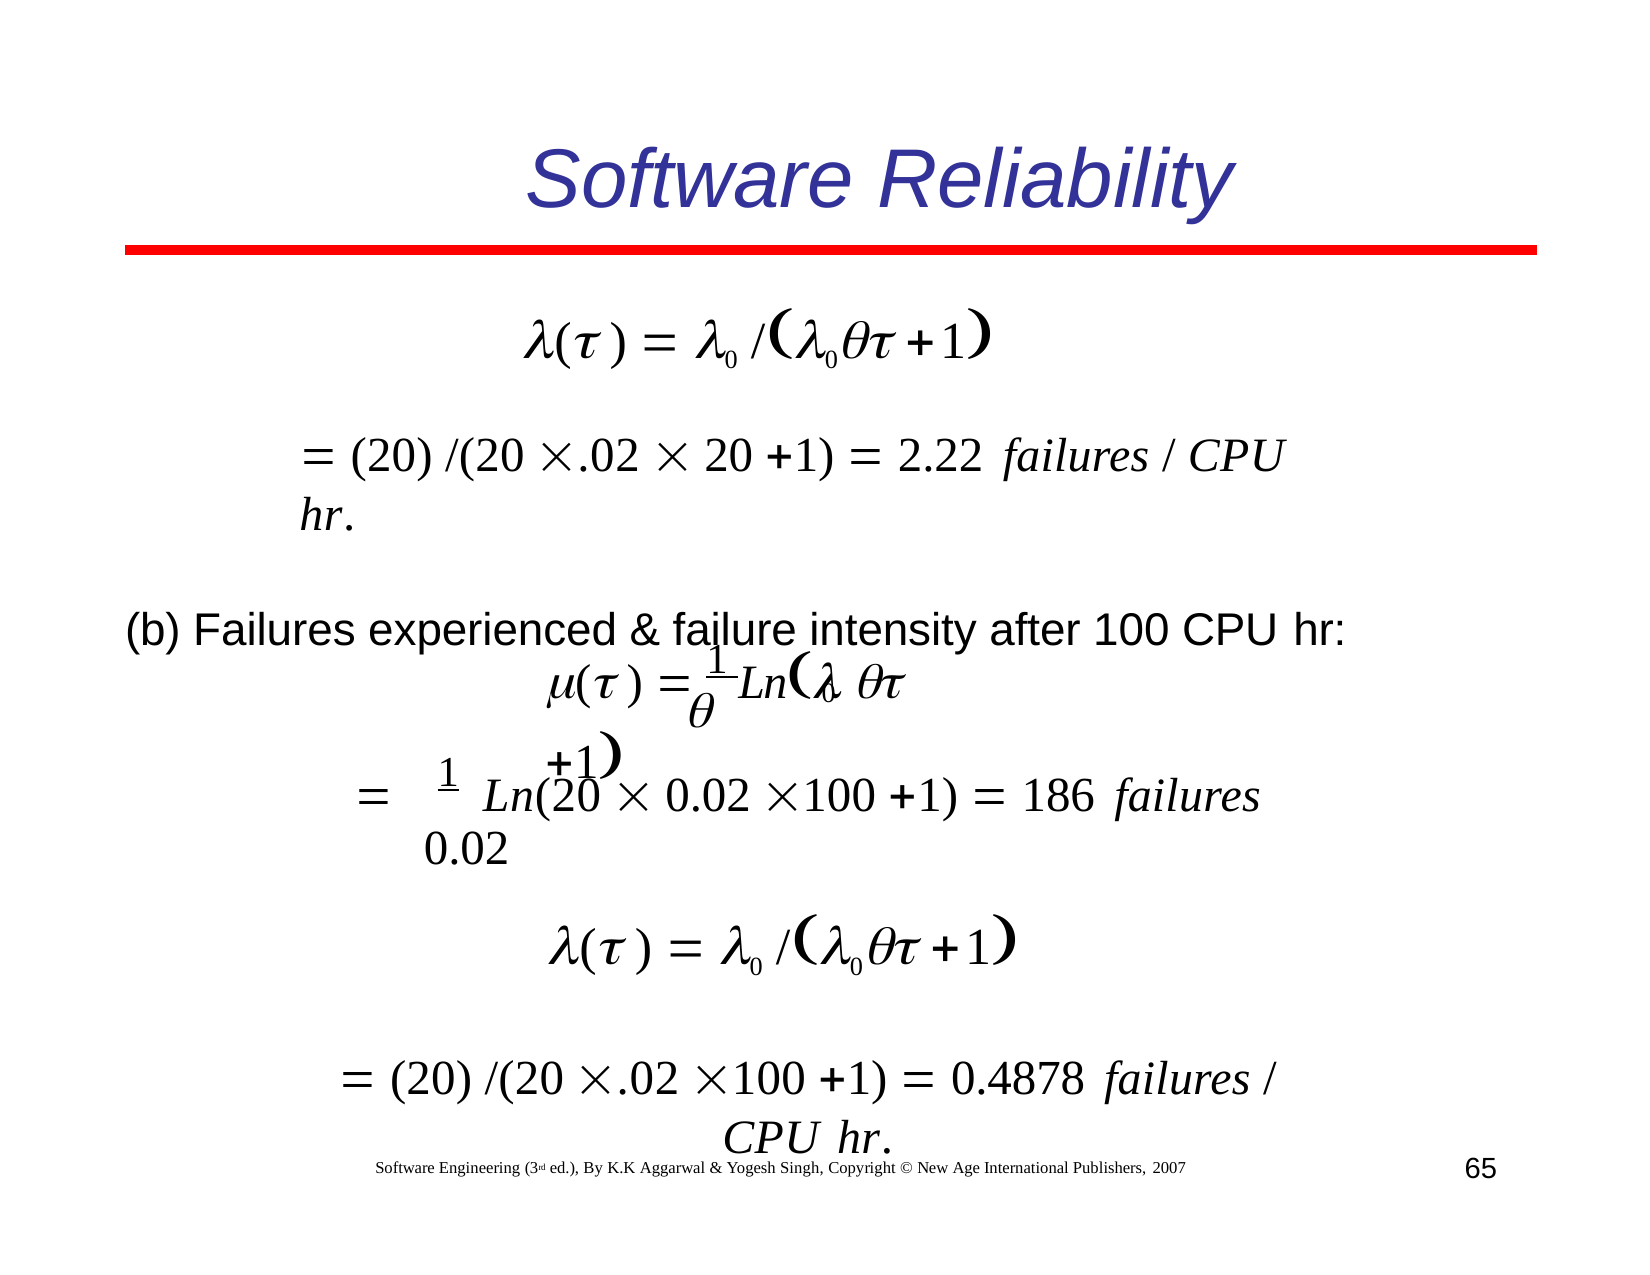

# Software Reliability

λ(τ ) = λ0  /(λ0θτ +1)
= (20) /(20 ×.02 × 20 +1) = 2.22 failures / CPU hr.

(b) Failures experienced & failure intensity after 100 CPU hr:
μ(τ ) = 1 Ln(λ θτ +1)
0
θ
=   1	Ln(20 × 0.02 ×100 +1) = 186 failures
0.02
λ(τ ) = λ0  /(λ0θτ +1)
= (20) /(20 ×.02 ×100 +1) = 0.4878 failures / CPU hr.
65
Software Engineering (3rd  ed.), By K.K Aggarwal & Yogesh Singh, Copyright © New Age International Publishers, 2007